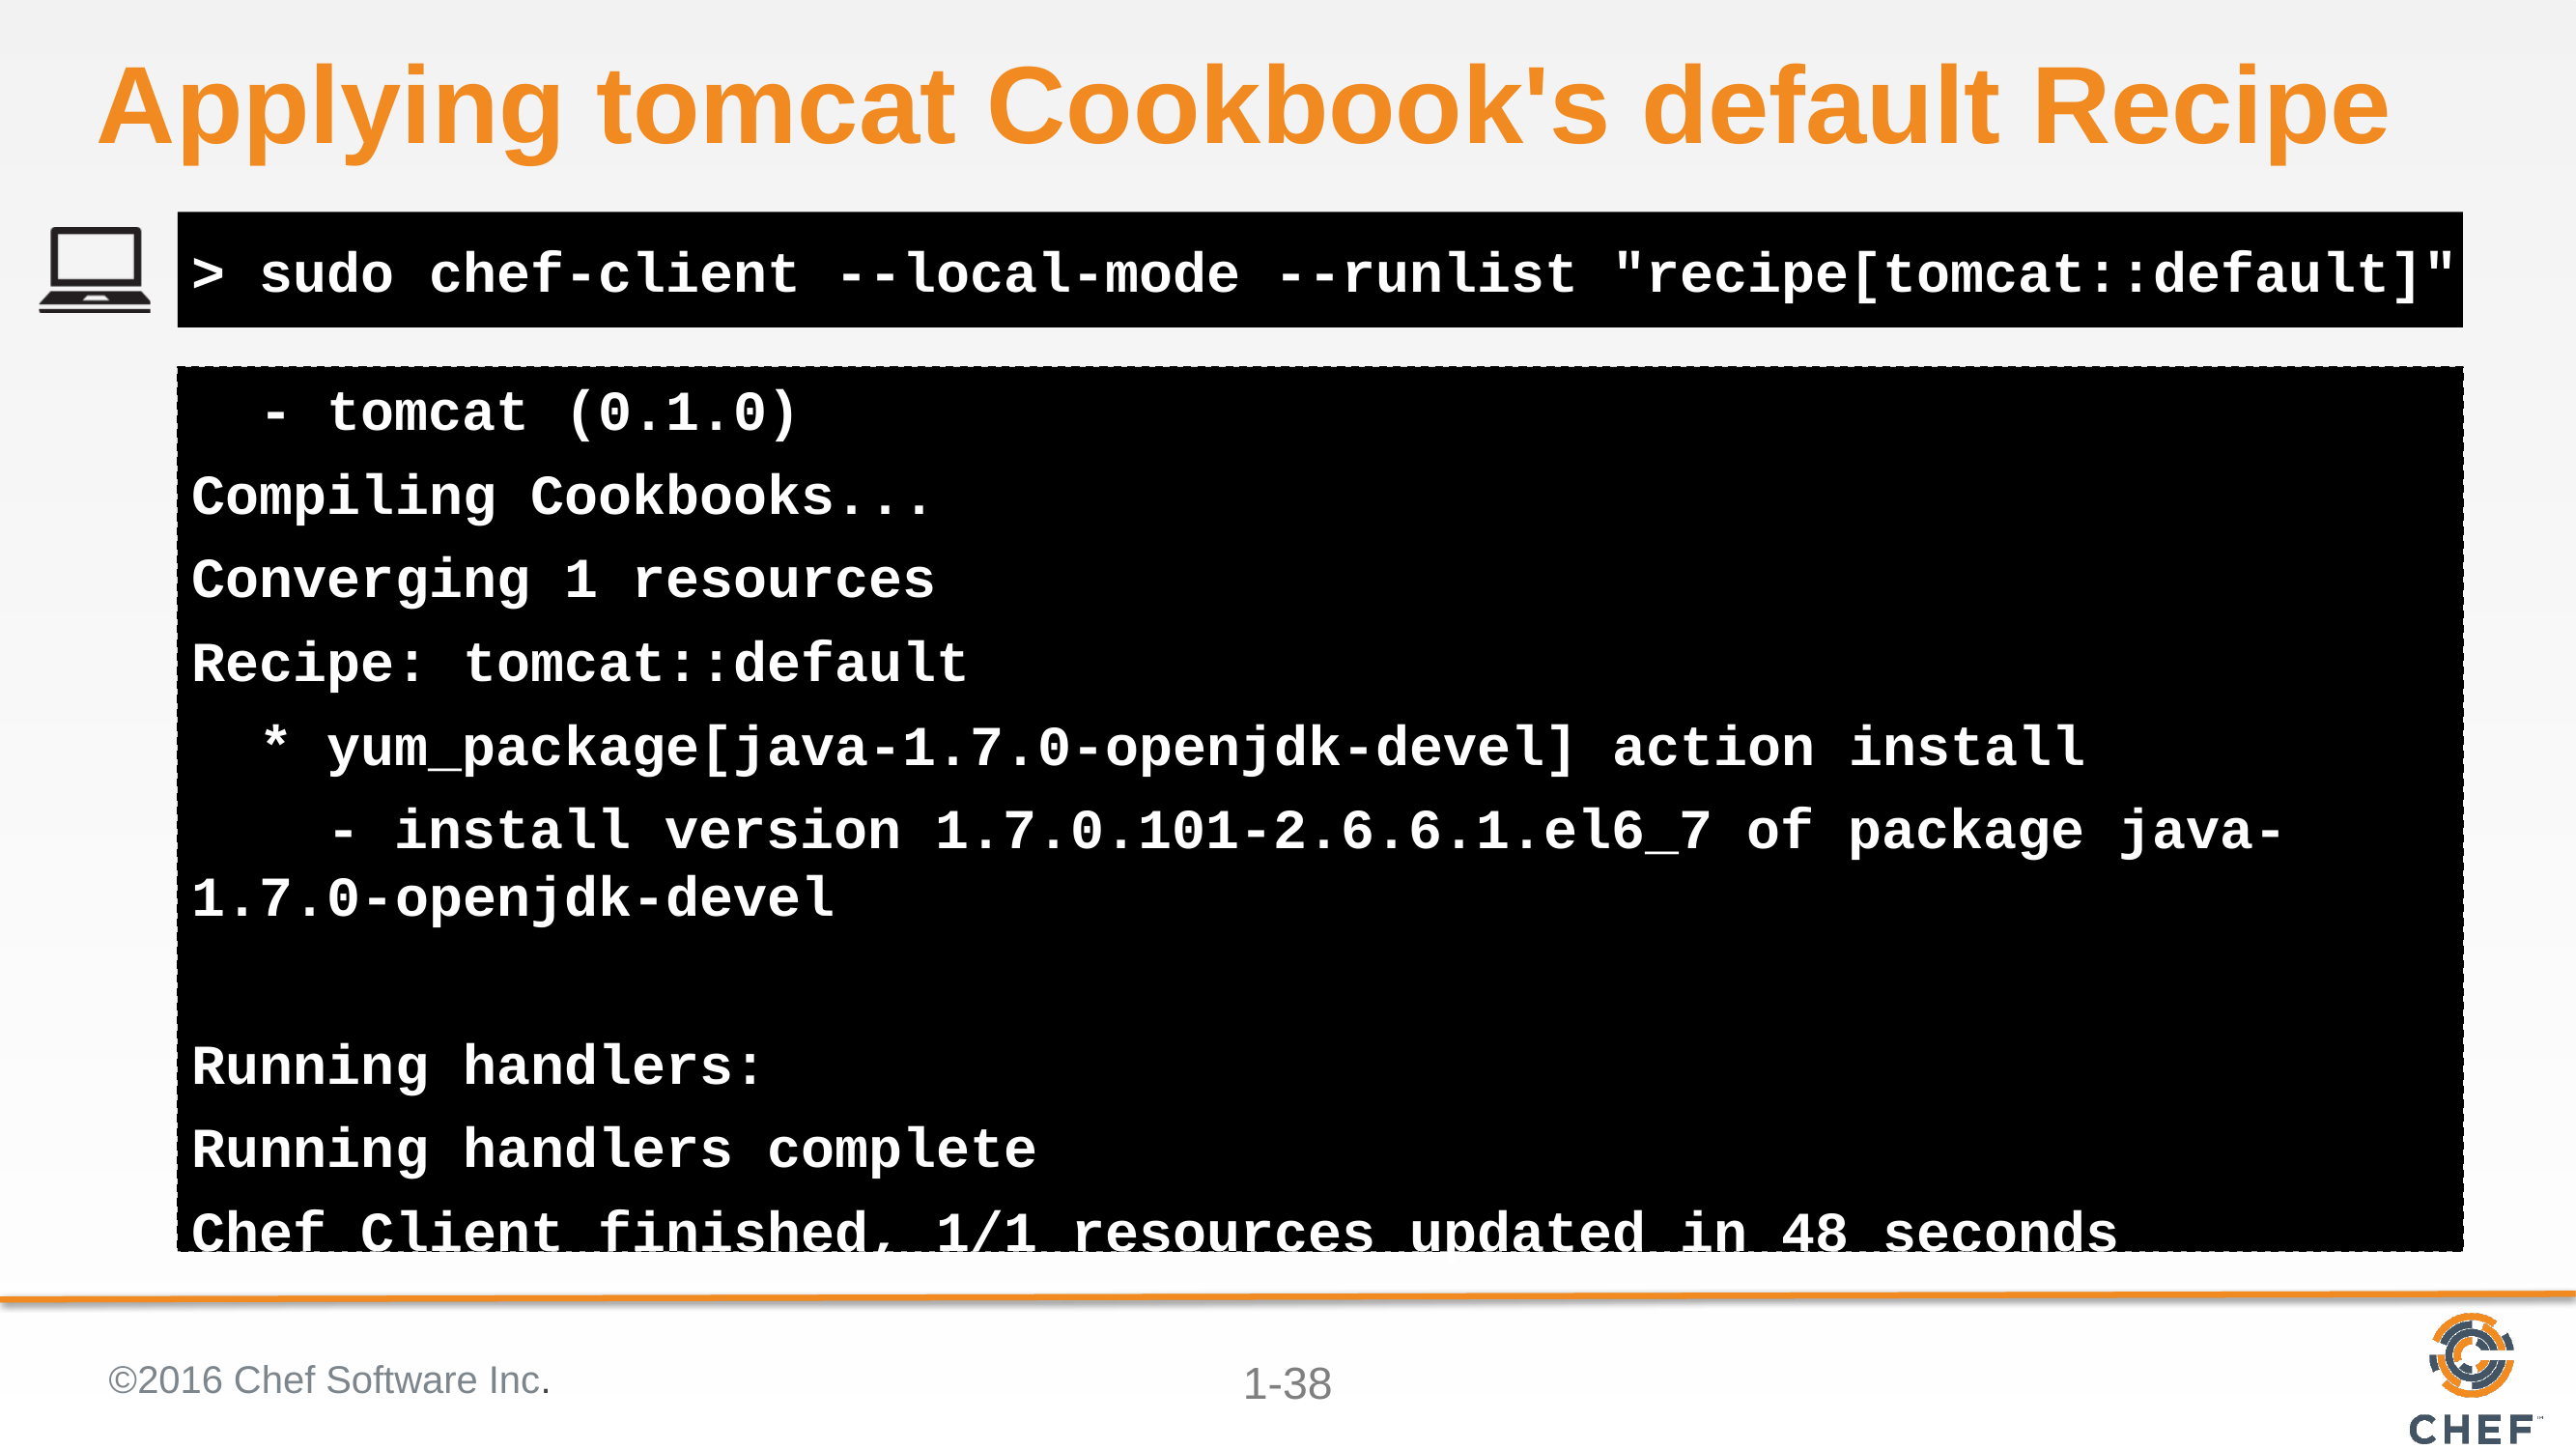

# Applying tomcat Cookbook's default Recipe
> sudo chef-client --local-mode --runlist "recipe[tomcat::default]"
  - tomcat (0.1.0)
Compiling Cookbooks...
Converging 1 resources
Recipe: tomcat::default
  * yum_package[java-1.7.0-openjdk-devel] action install
    - install version 1.7.0.101-2.6.6.1.el6_7 of package java-1.7.0-openjdk-devel

Running handlers:
Running handlers complete
Chef Client finished, 1/1 resources updated in 48 seconds